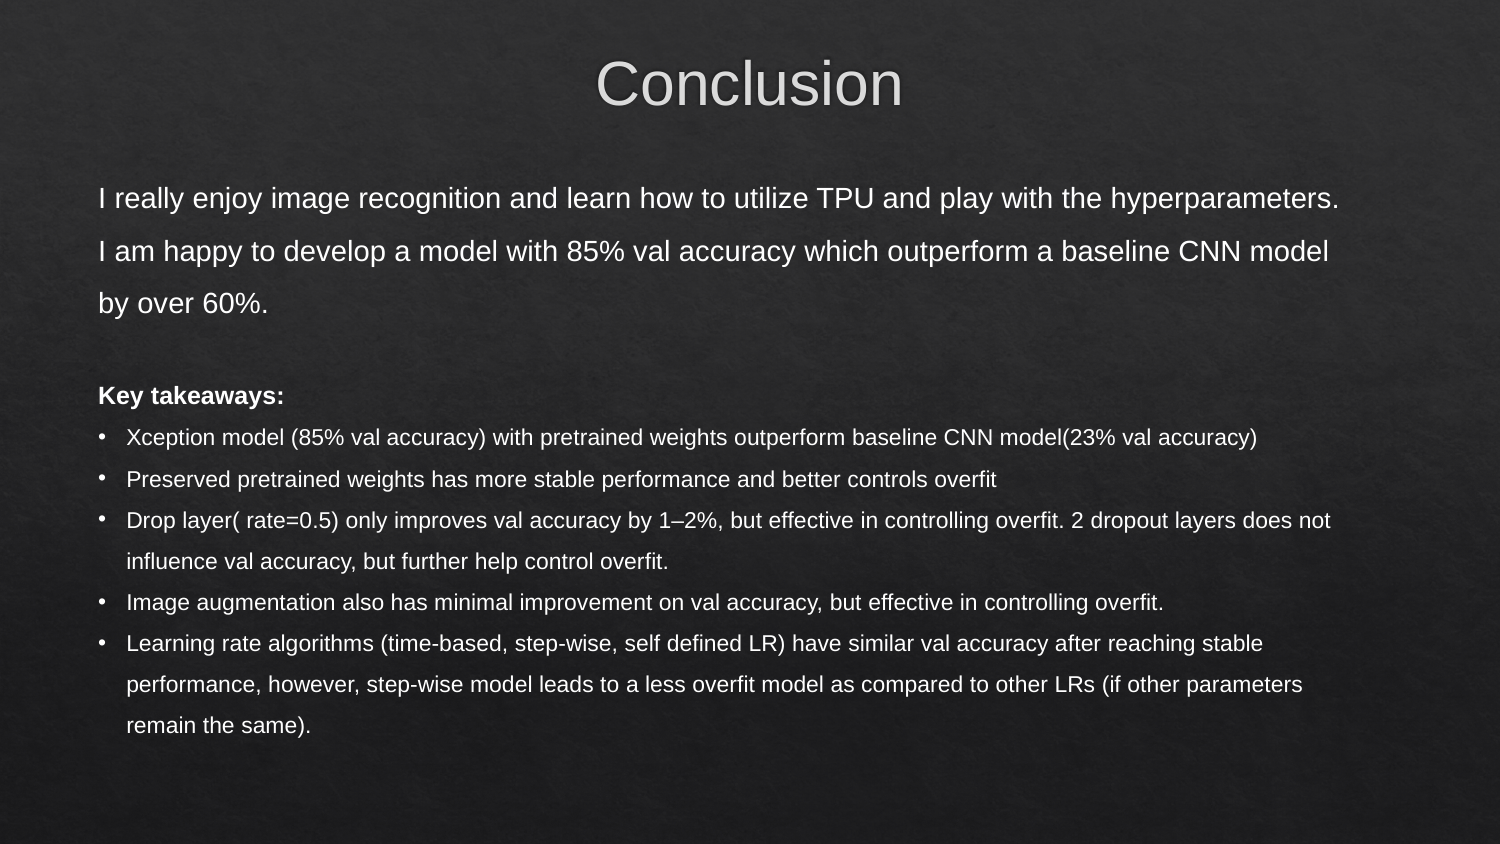

# Conclusion
I really enjoy image recognition and learn how to utilize TPU and play with the hyperparameters. I am happy to develop a model with 85% val accuracy which outperform a baseline CNN model by over 60%.

Key takeaways:
Xception model (85% val accuracy) with pretrained weights outperform baseline CNN model(23% val accuracy)
Preserved pretrained weights has more stable performance and better controls overfit
Drop layer( rate=0.5) only improves val accuracy by 1–2%, but effective in controlling overfit. 2 dropout layers does not influence val accuracy, but further help control overfit.
Image augmentation also has minimal improvement on val accuracy, but effective in controlling overfit.
Learning rate algorithms (time-based, step-wise, self defined LR) have similar val accuracy after reaching stable performance, however, step-wise model leads to a less overfit model as compared to other LRs (if other parameters remain the same).